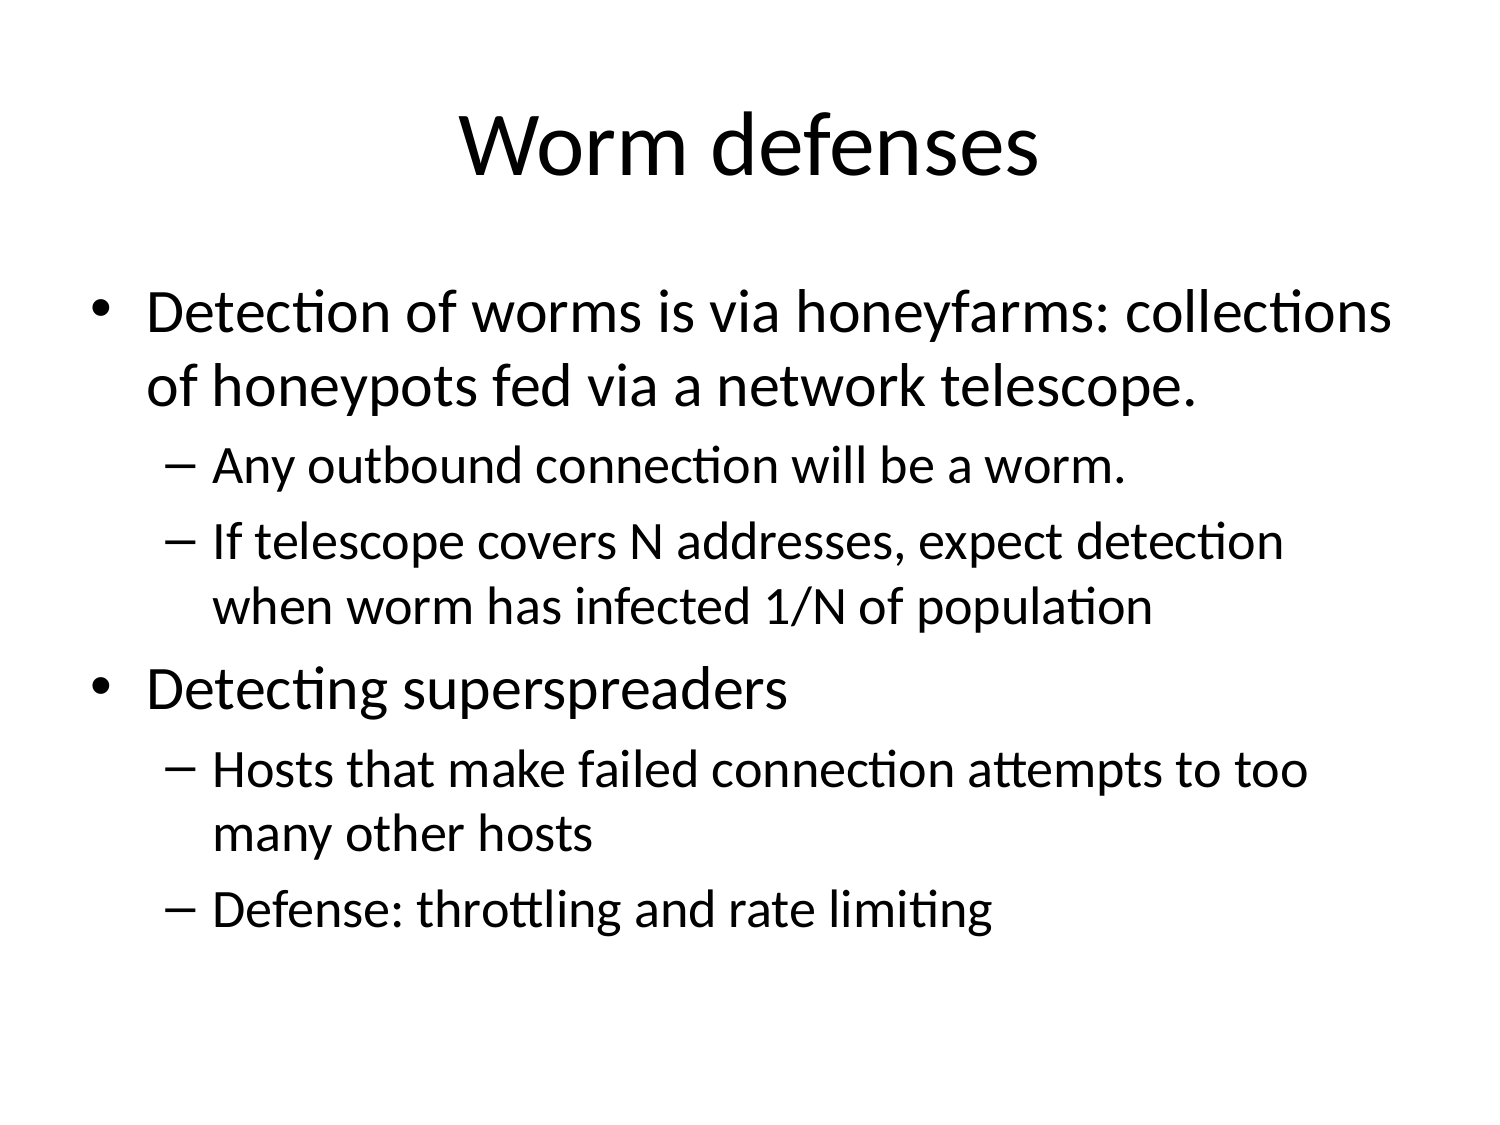

# Worm defenses
Detection of worms is via honeyfarms: collections of honeypots fed via a network telescope.
Any outbound connection will be a worm.
If telescope covers N addresses, expect detection when worm has infected 1/N of population
Detecting superspreaders
Hosts that make failed connection attempts to too many other hosts
Defense: throttling and rate limiting